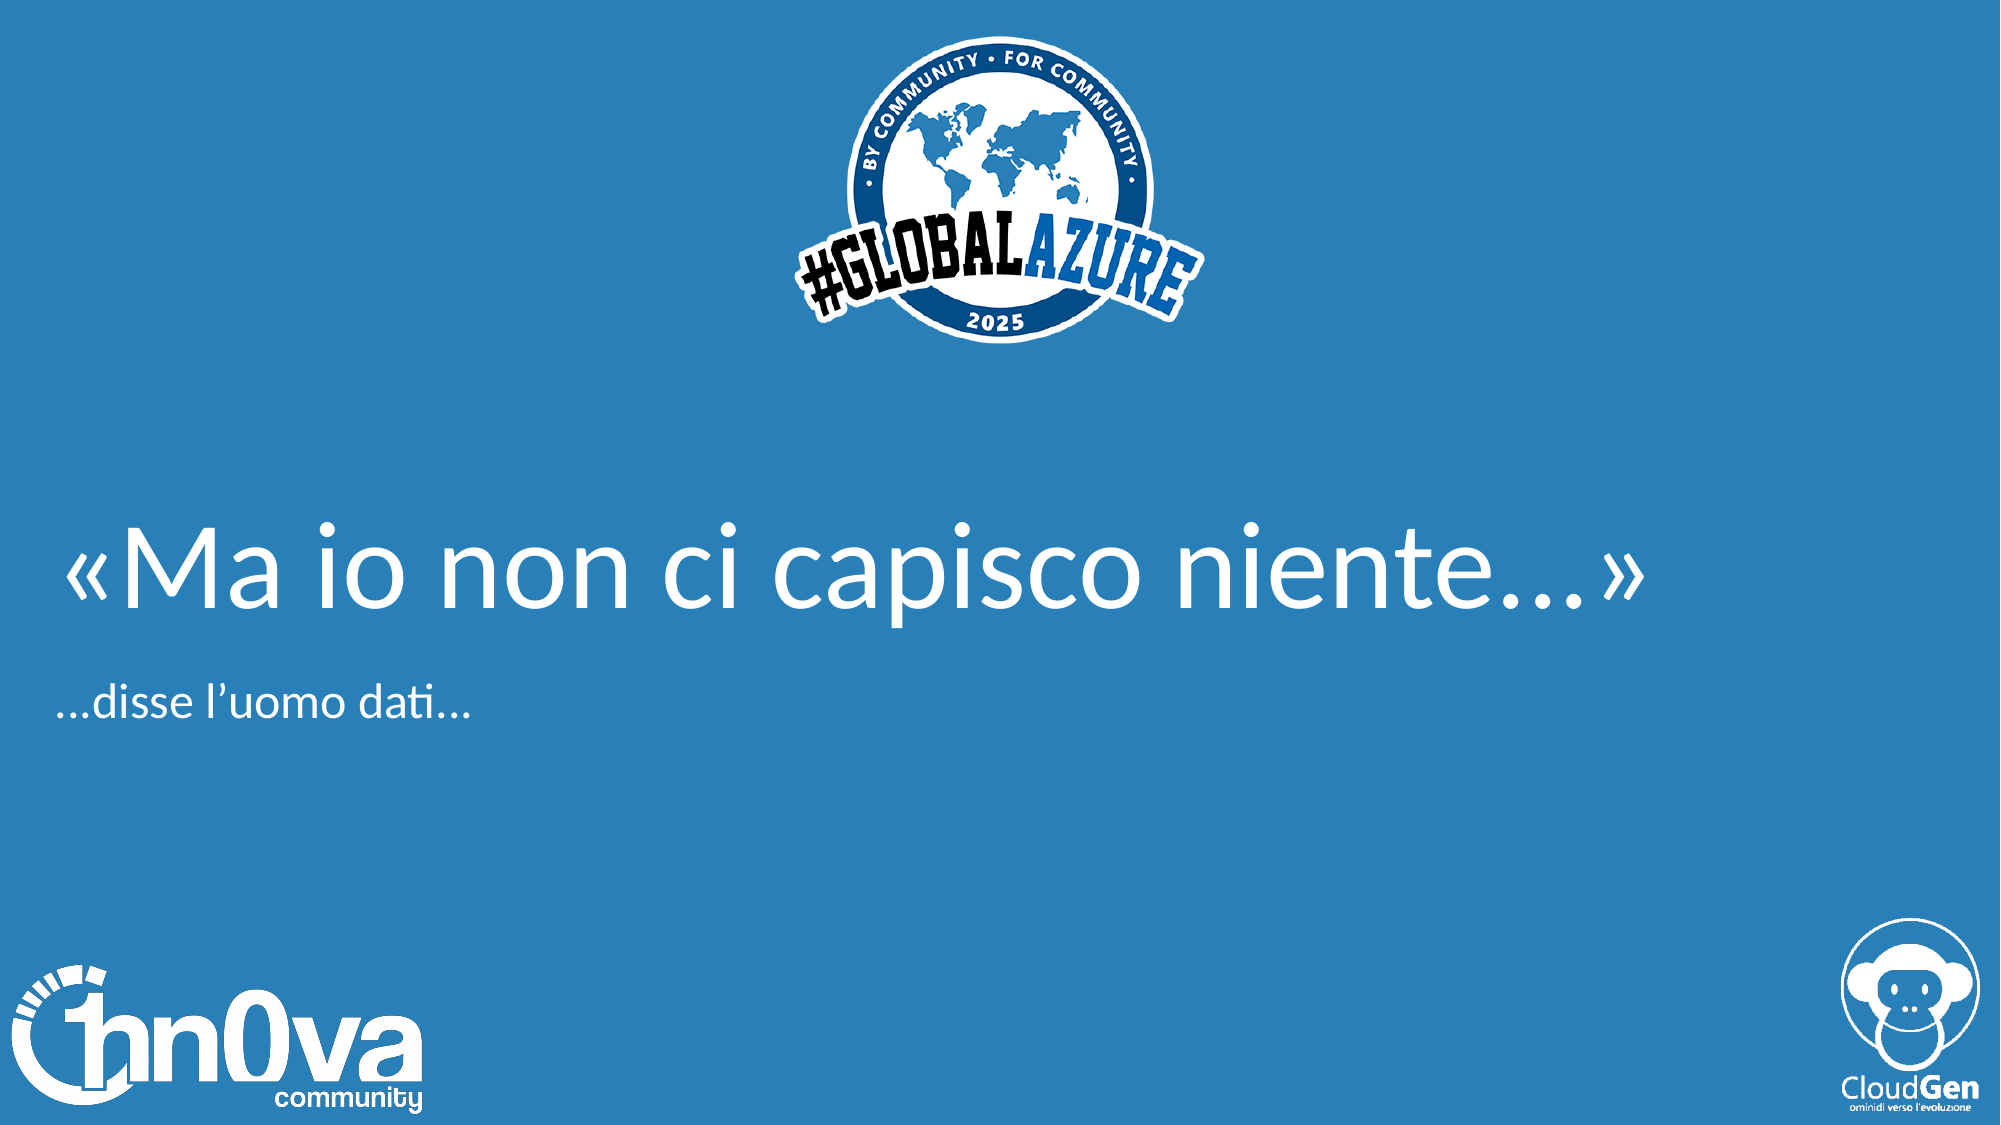

# «Ma io non ci capisco niente...»
...disse l’uomo dati...